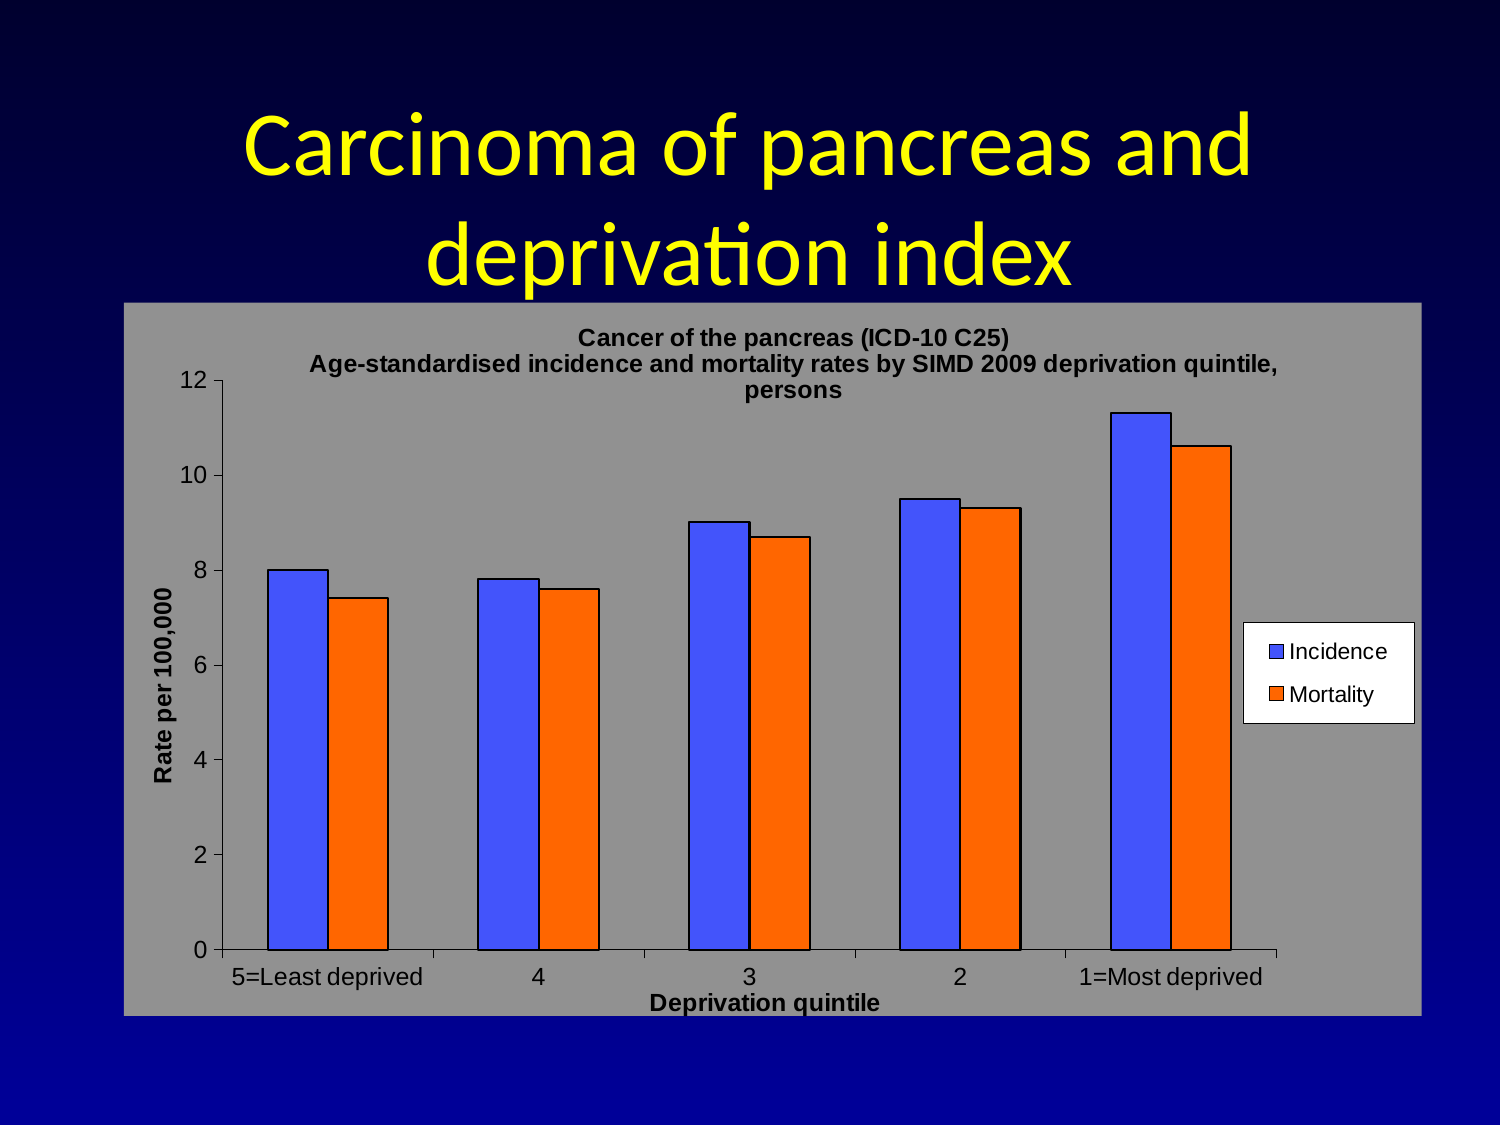

# Carcinoma of pancreas and deprivation index

### Chart: Cancer of the pancreas (ICD-10 C25)
Age-standardised incidence and mortality rates by SIMD 2009 deprivation quintile, persons

| Category |  |  |
|---|---|---|
| 5=Least deprived | 8.0 | 7.4 |
| 4 | 7.8 | 7.6 |
| 3 | 9.0 | 8.7 |
| 2 | 9.5 | 9.3 |
| 1=Most deprived | 11.3 | 10.6 |